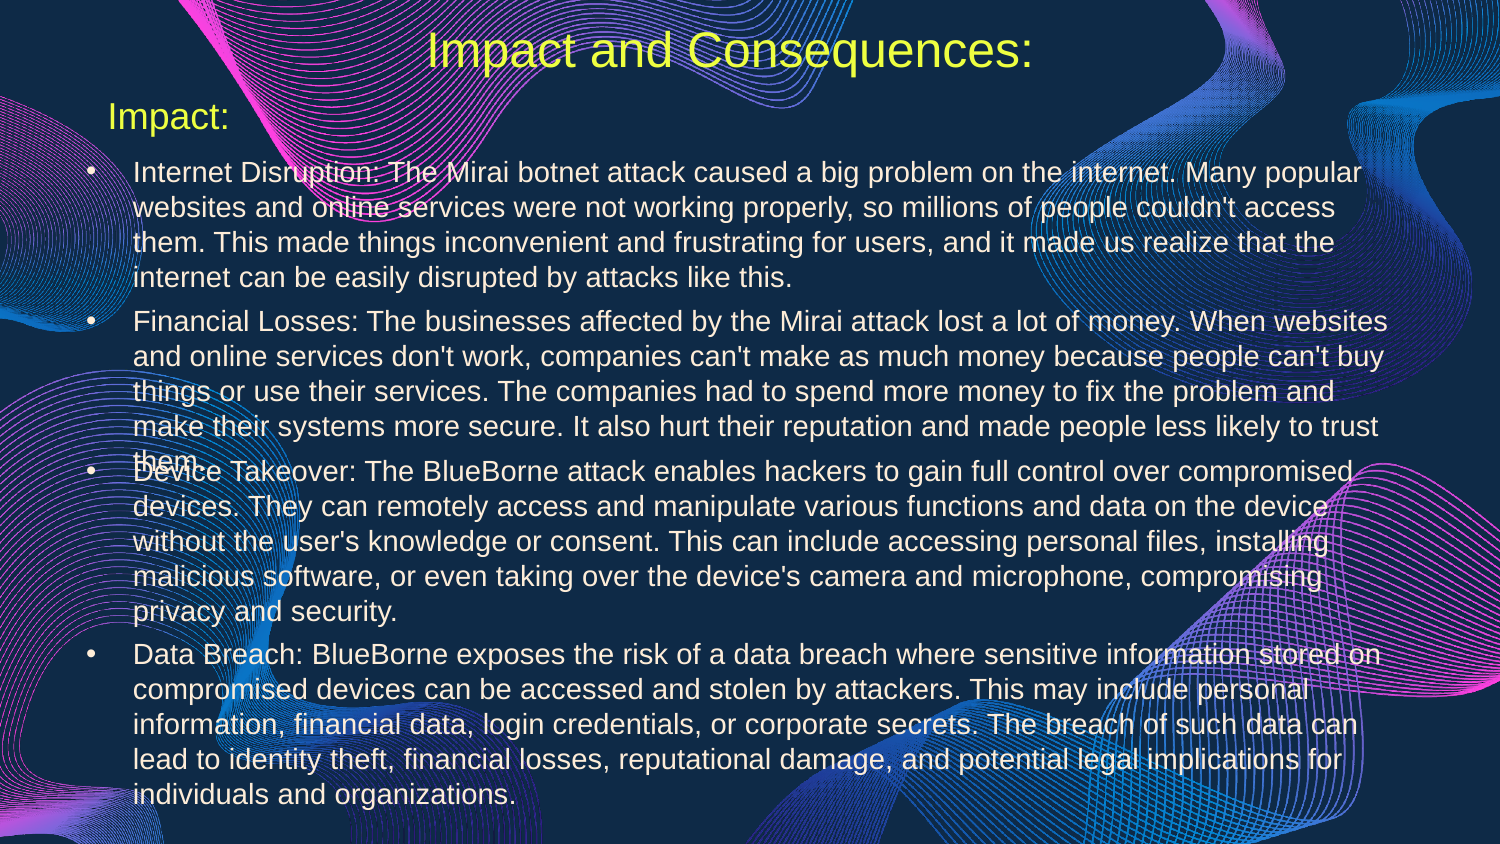

Impact and Consequences:
Impact:
Internet Disruption: The Mirai botnet attack caused a big problem on the internet. Many popular websites and online services were not working properly, so millions of people couldn't access them. This made things inconvenient and frustrating for users, and it made us realize that the internet can be easily disrupted by attacks like this.
Financial Losses: The businesses affected by the Mirai attack lost a lot of money. When websites and online services don't work, companies can't make as much money because people can't buy things or use their services. The companies had to spend more money to fix the problem and make their systems more secure. It also hurt their reputation and made people less likely to trust them.
Device Takeover: The BlueBorne attack enables hackers to gain full control over compromised devices. They can remotely access and manipulate various functions and data on the device without the user's knowledge or consent. This can include accessing personal files, installing malicious software, or even taking over the device's camera and microphone, compromising privacy and security.

Data Breach: BlueBorne exposes the risk of a data breach where sensitive information stored on compromised devices can be accessed and stolen by attackers. This may include personal information, financial data, login credentials, or corporate secrets. The breach of such data can lead to identity theft, financial losses, reputational damage, and potential legal implications for individuals and organizations.